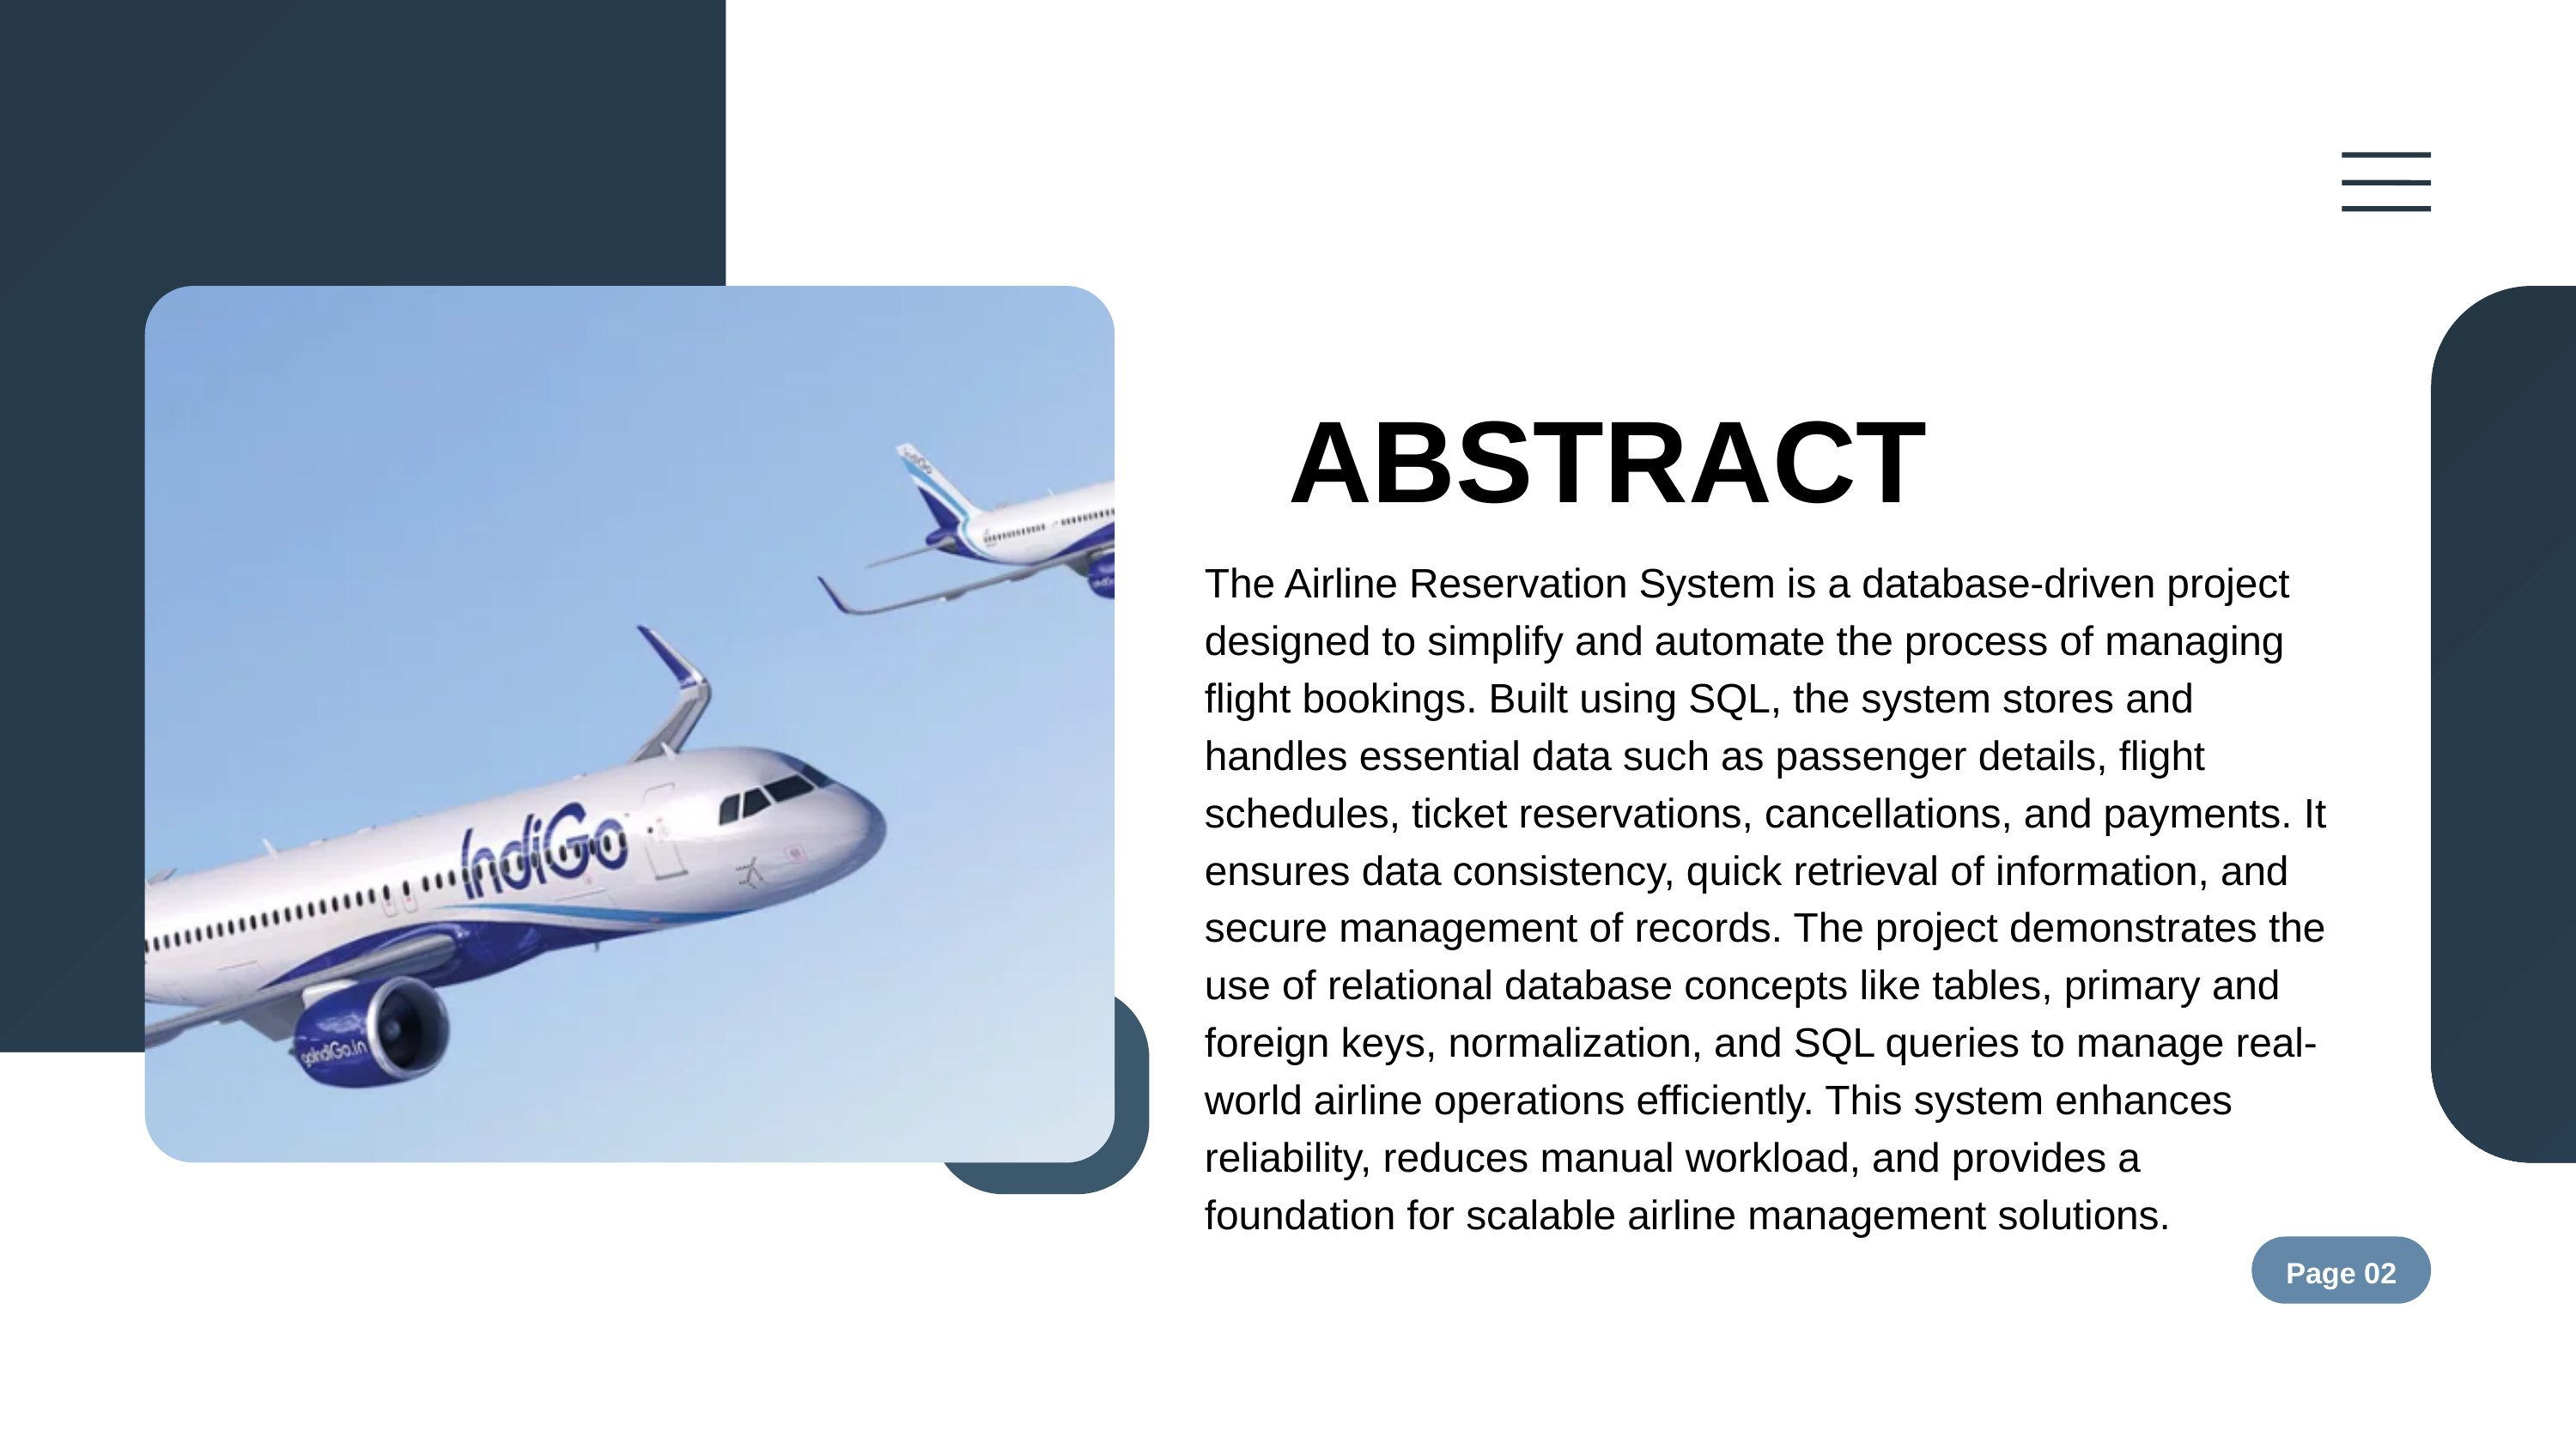

ABSTRACT
The Airline Reservation System is a database-driven project designed to simplify and automate the process of managing flight bookings. Built using SQL, the system stores and handles essential data such as passenger details, flight schedules, ticket reservations, cancellations, and payments. It ensures data consistency, quick retrieval of information, and secure management of records. The project demonstrates the use of relational database concepts like tables, primary and foreign keys, normalization, and SQL queries to manage real-world airline operations efficiently. This system enhances reliability, reduces manual workload, and provides a foundation for scalable airline management solutions.

Page 02